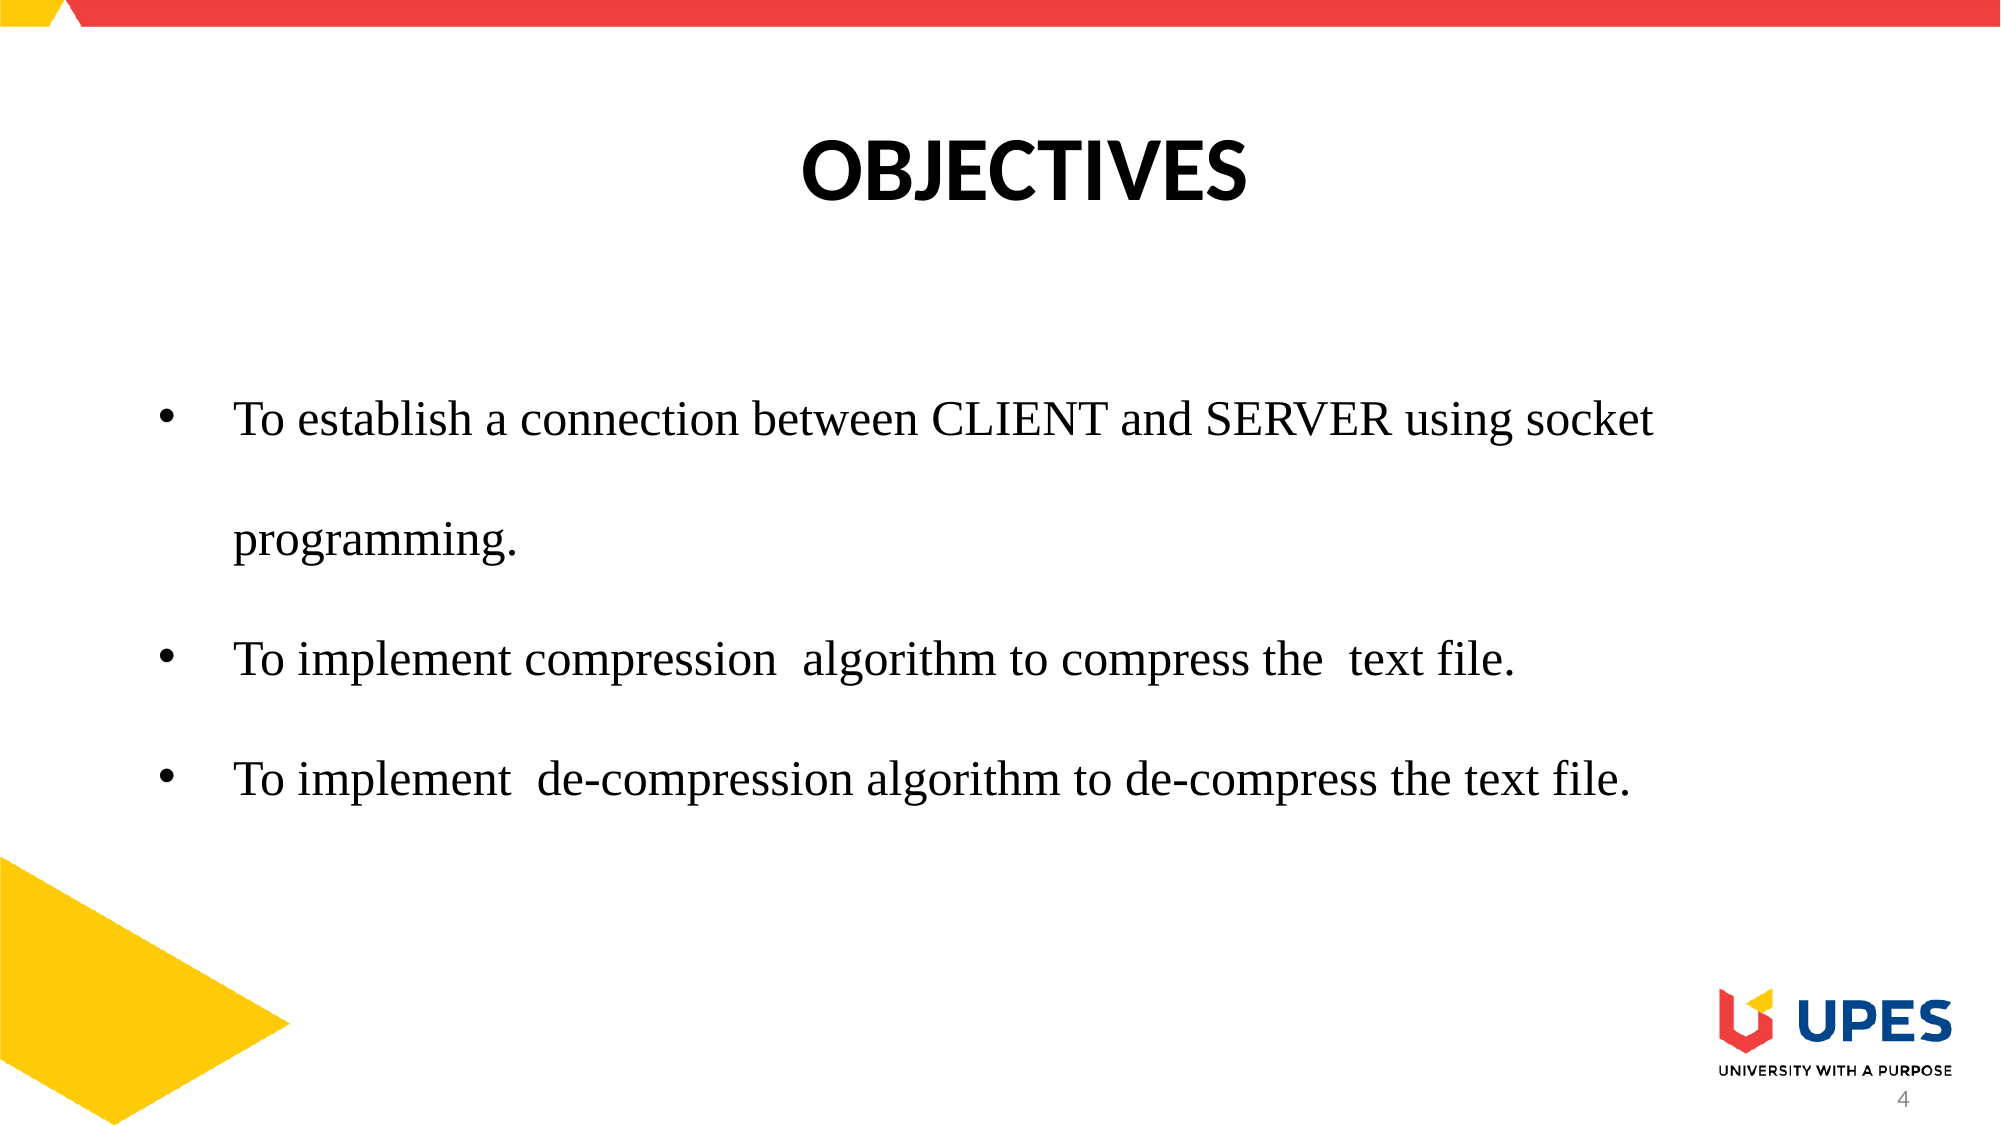

# OBJECTIVES

To establish a connection between CLIENT and SERVER using socket programming.
To implement compression  algorithm to compress the  text file.
To implement  de-compression algorithm to de-compress the text file.